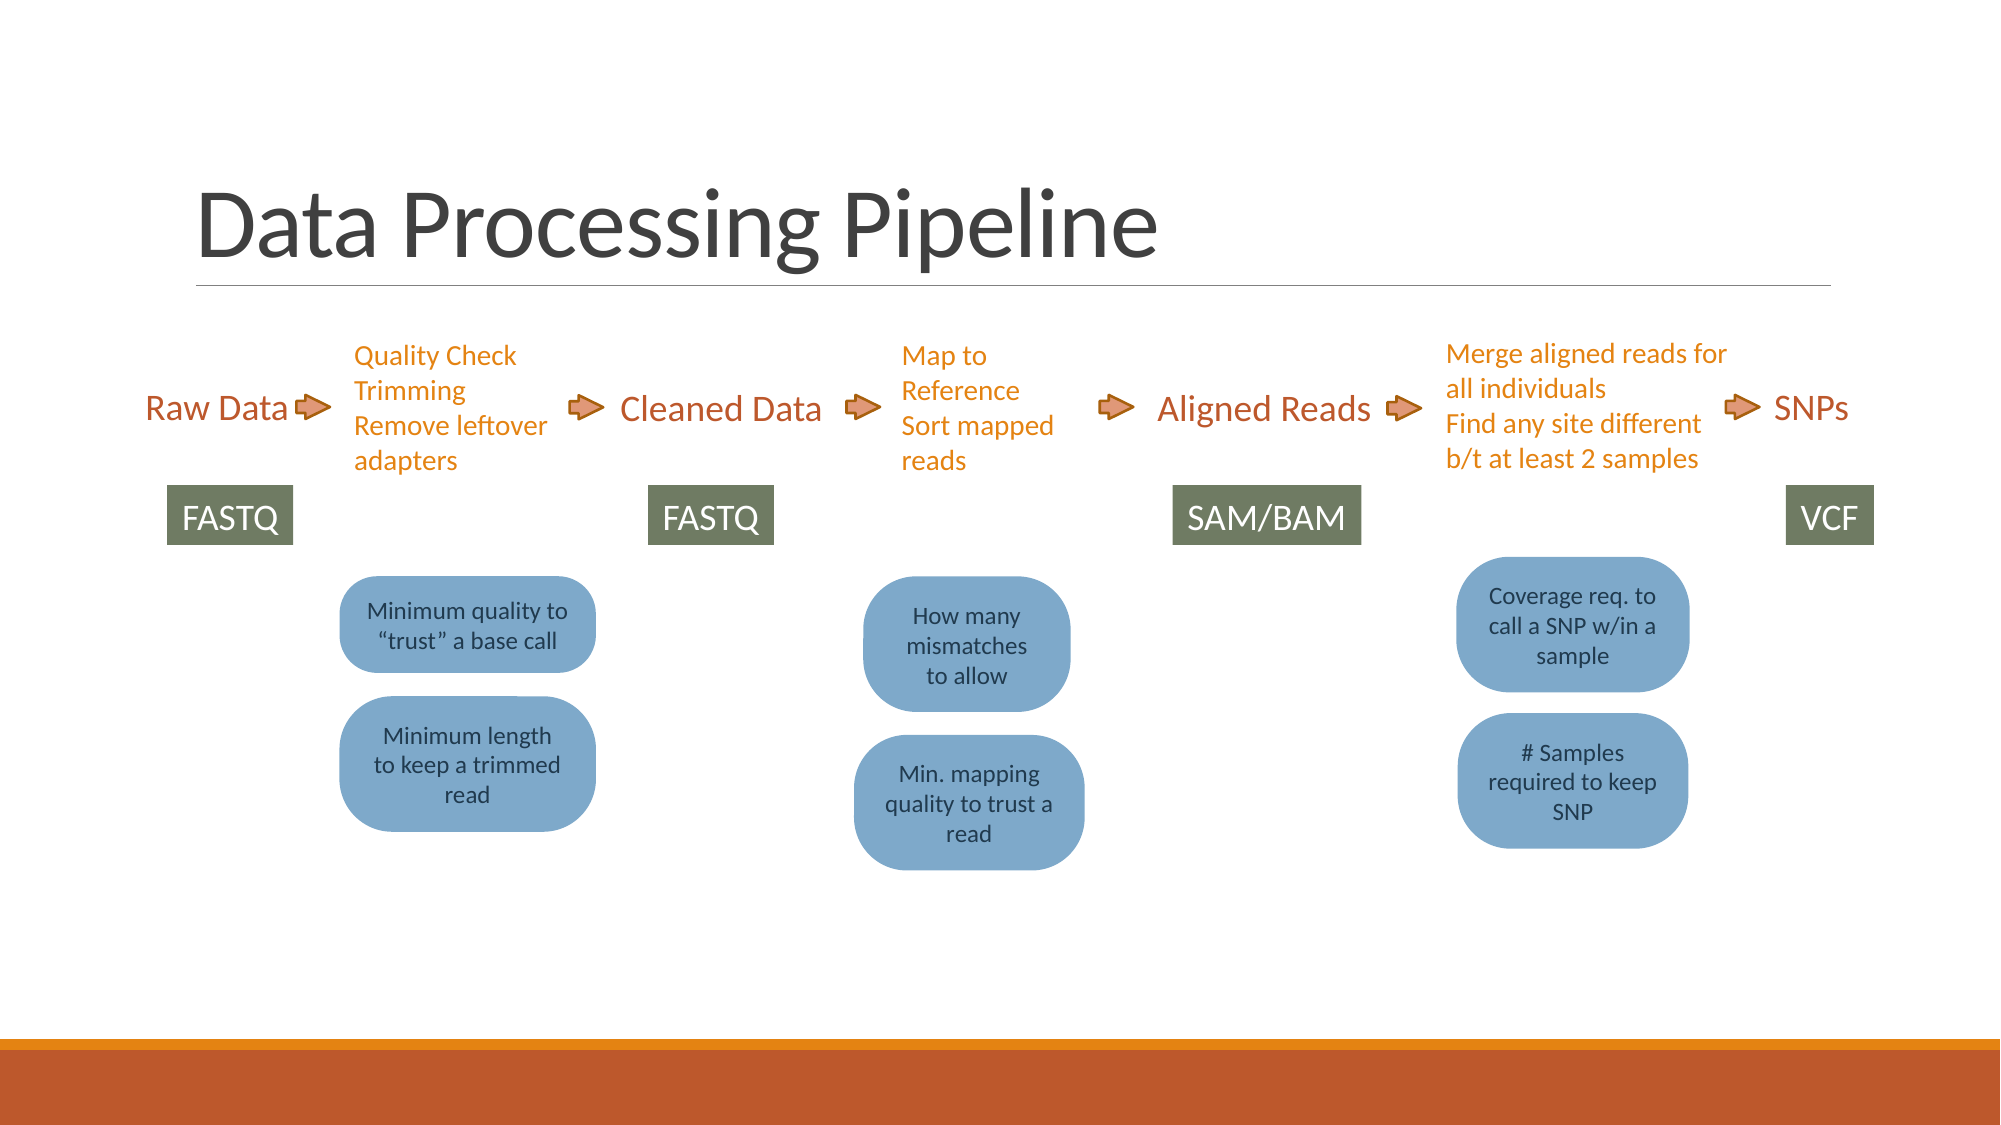

# Data Processing Pipeline
Merge aligned reads for all individuals
Find any site different b/t at least 2 samples
Quality Check
Trimming
Remove leftover adapters
Map to Reference
Sort mapped reads
SNPs
Raw Data
Cleaned Data
Aligned Reads

FASTQ
FASTQ
SAM/BAM
VCF
Coverage req. to call a SNP w/in a sample
Minimum quality to “trust” a base call
How many mismatches to allow
Minimum length to keep a trimmed read
# Samples required to keep SNP
Min. mapping quality to trust a read